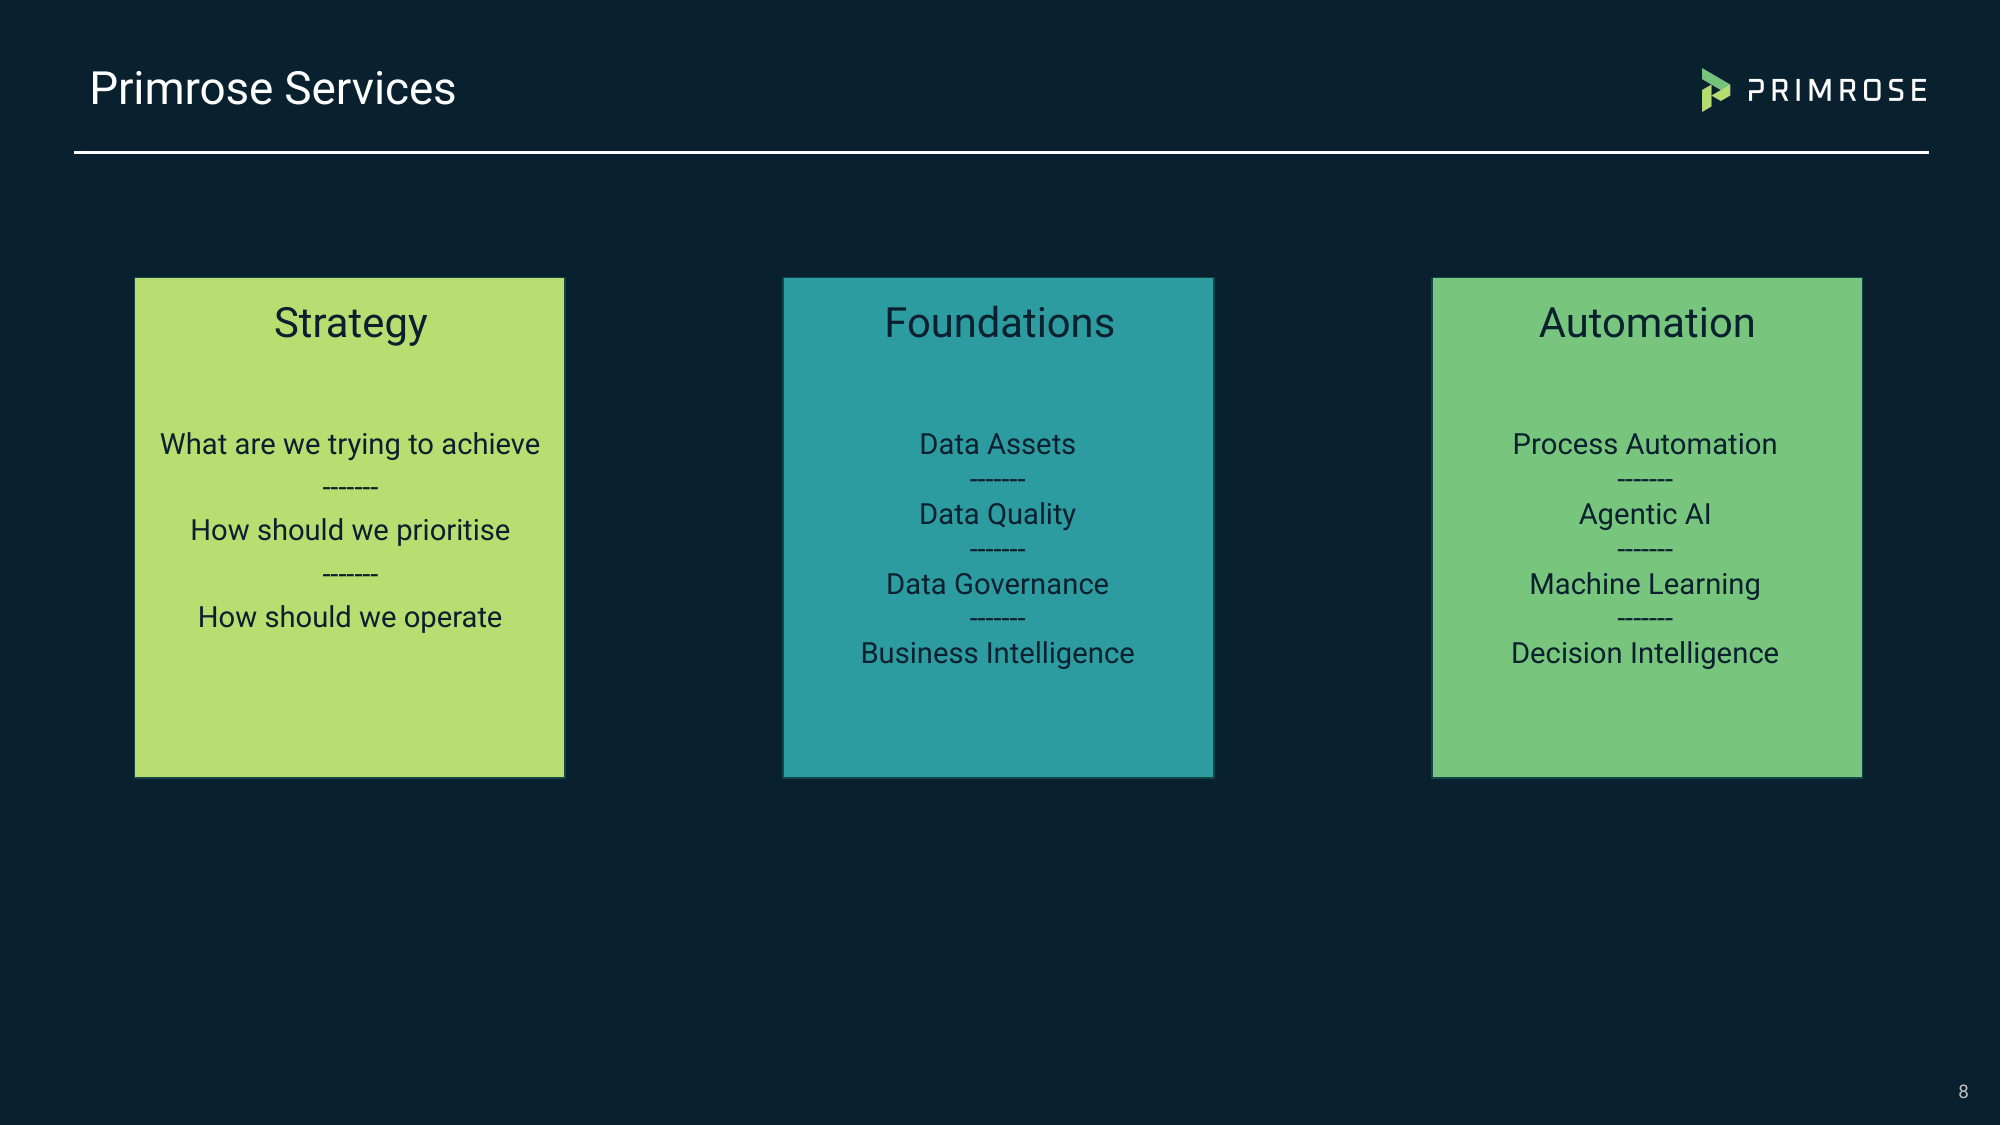

# Primrose Services

Strategy
Foundations
Automation
Process Automation
-------
Agentic AI
-------
Machine Learning
-------
Decision Intelligence
Data Assets
-------
Data Quality
-------
Data Governance
-------
Business Intelligence
What are we trying to achieve
-------
How should we prioritise
-------
How should we operate
8